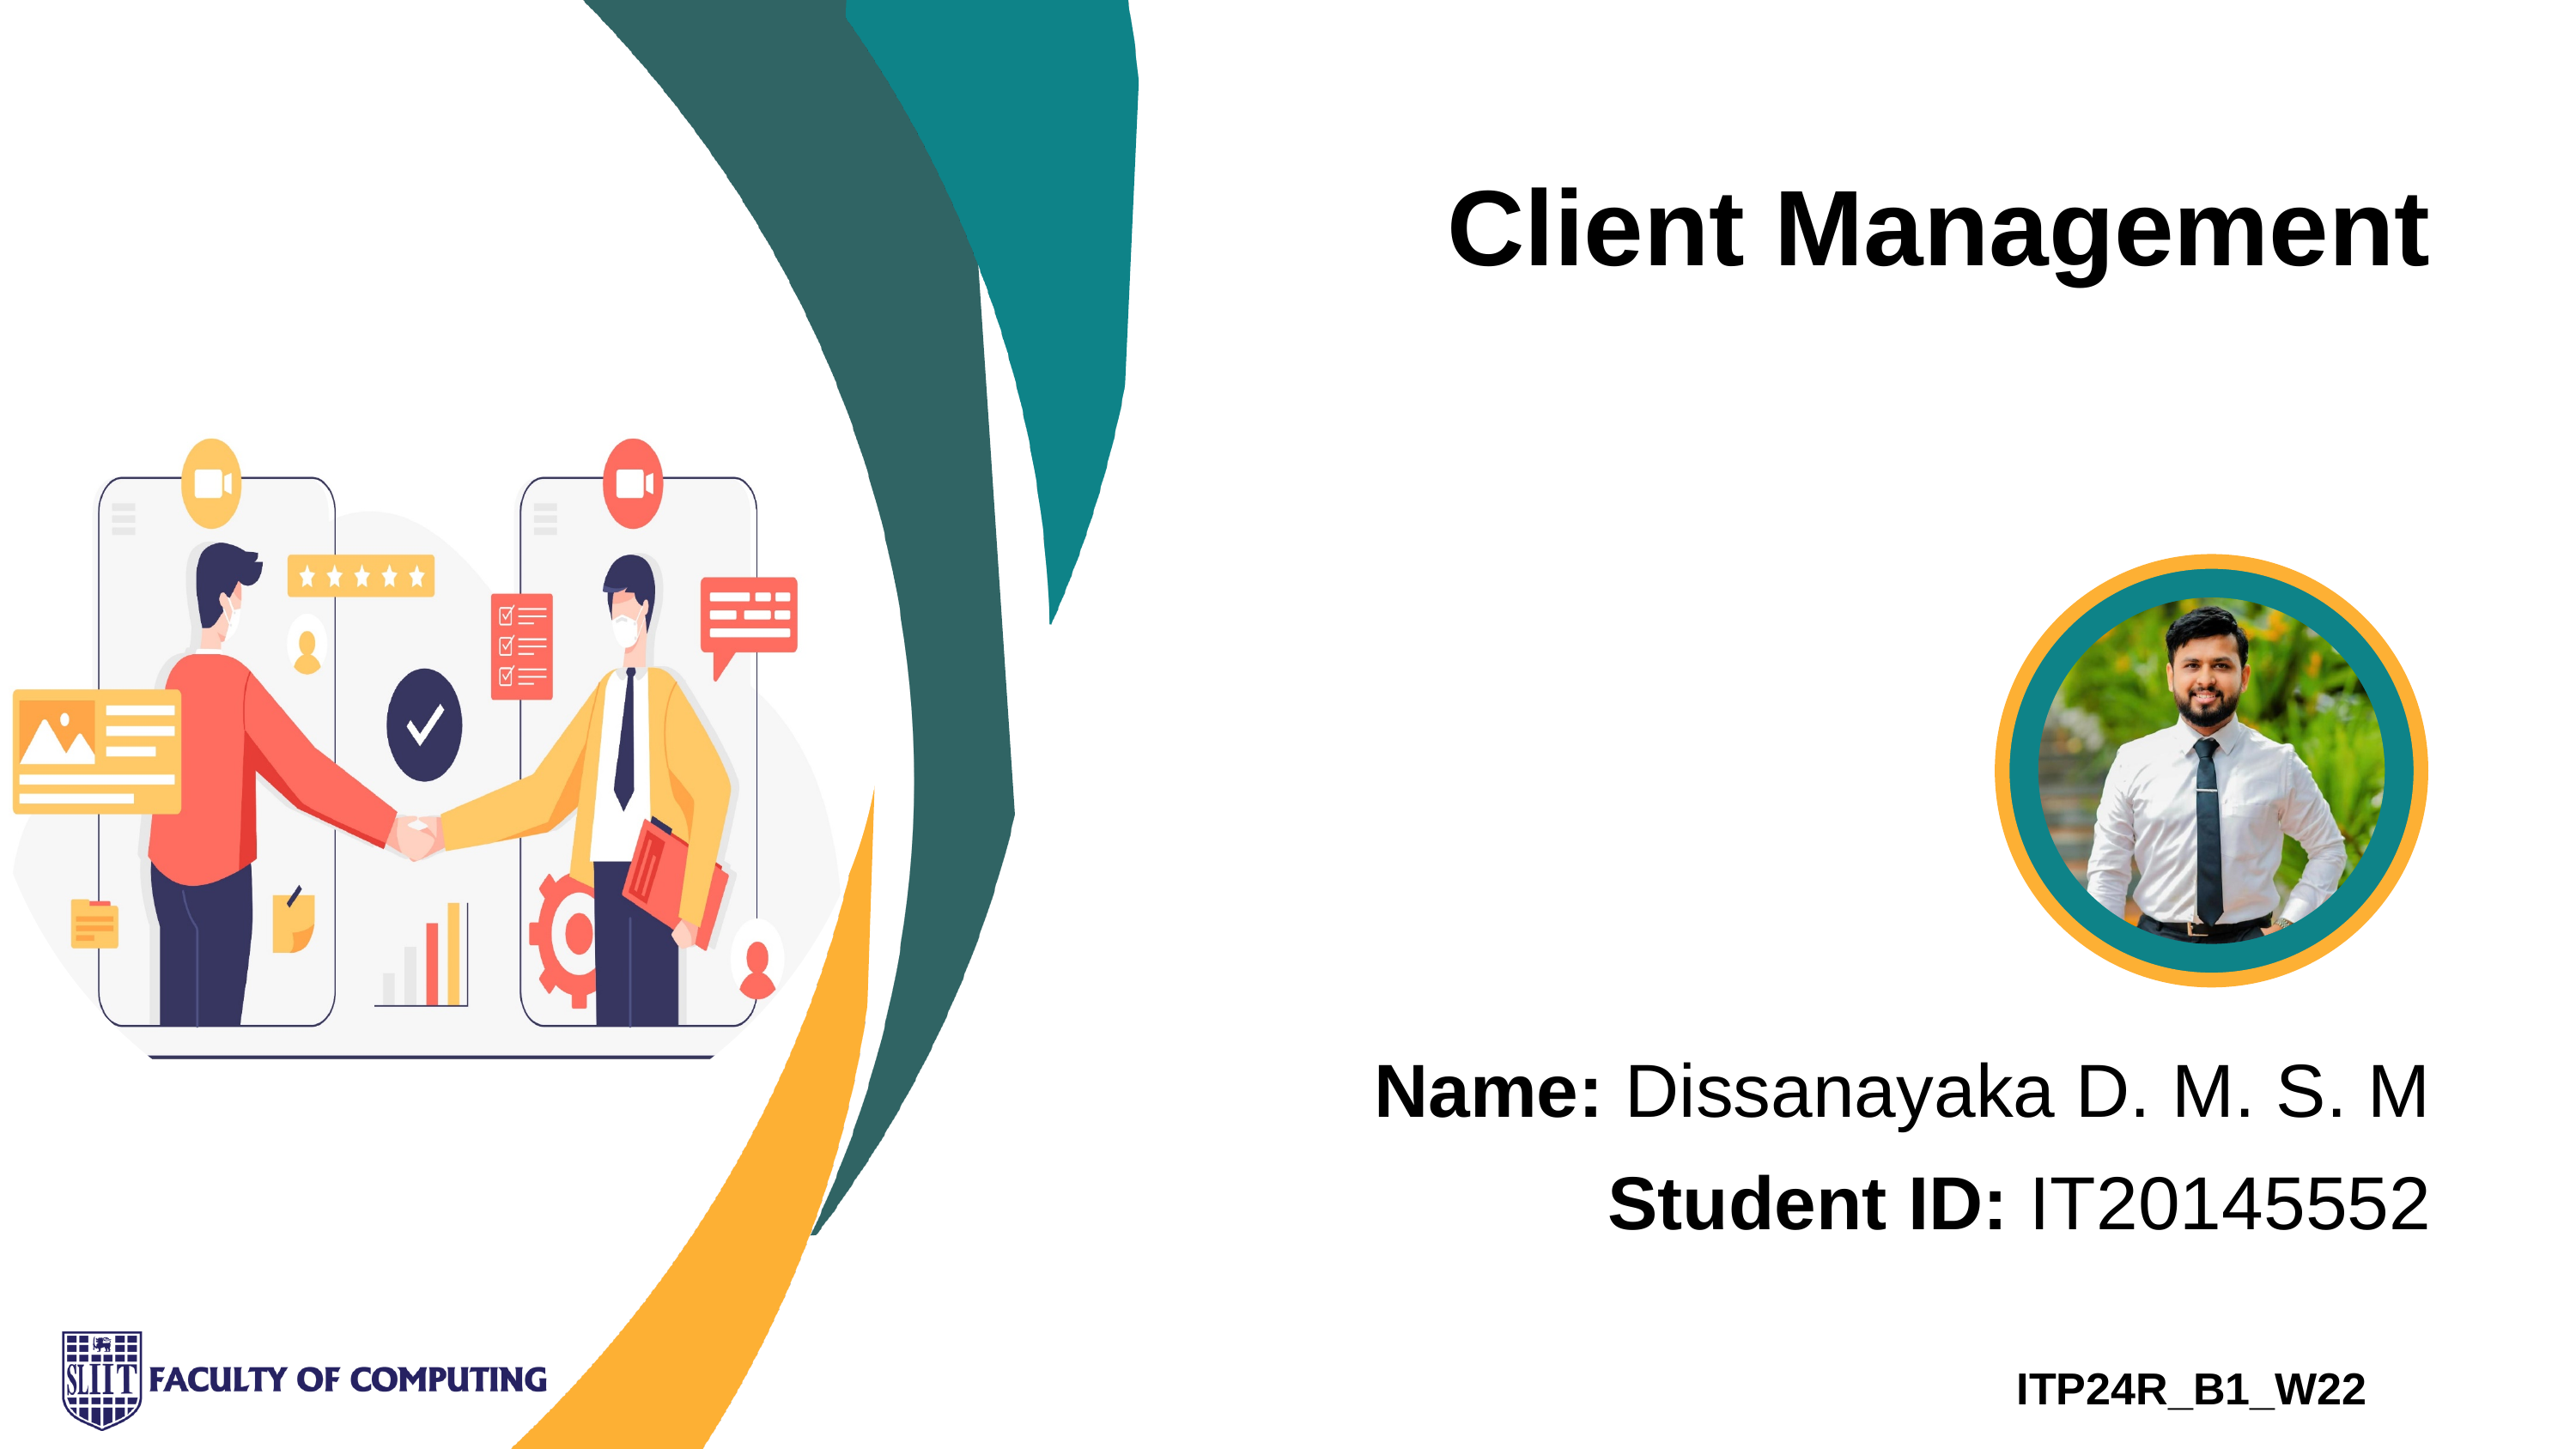

Client Management

Name: Dissanayaka D. M. S. M
Student ID: IT20145552

ITP24R_B1_W22